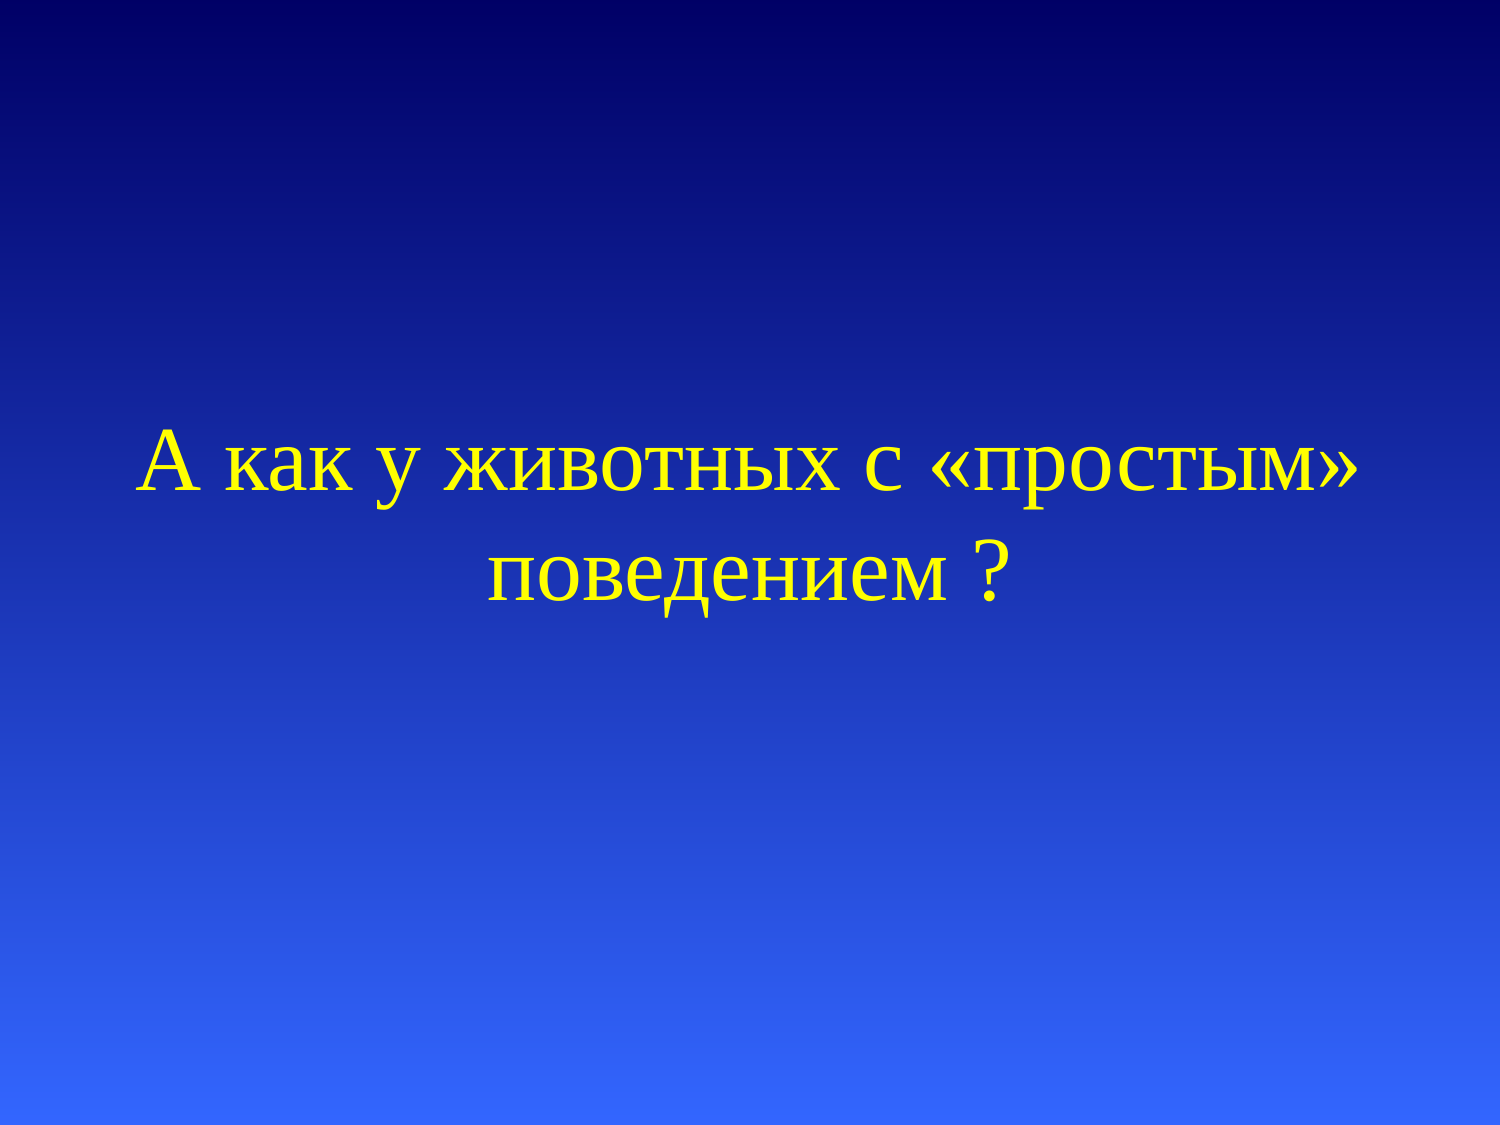

# А как у животных с «простым» поведением ?